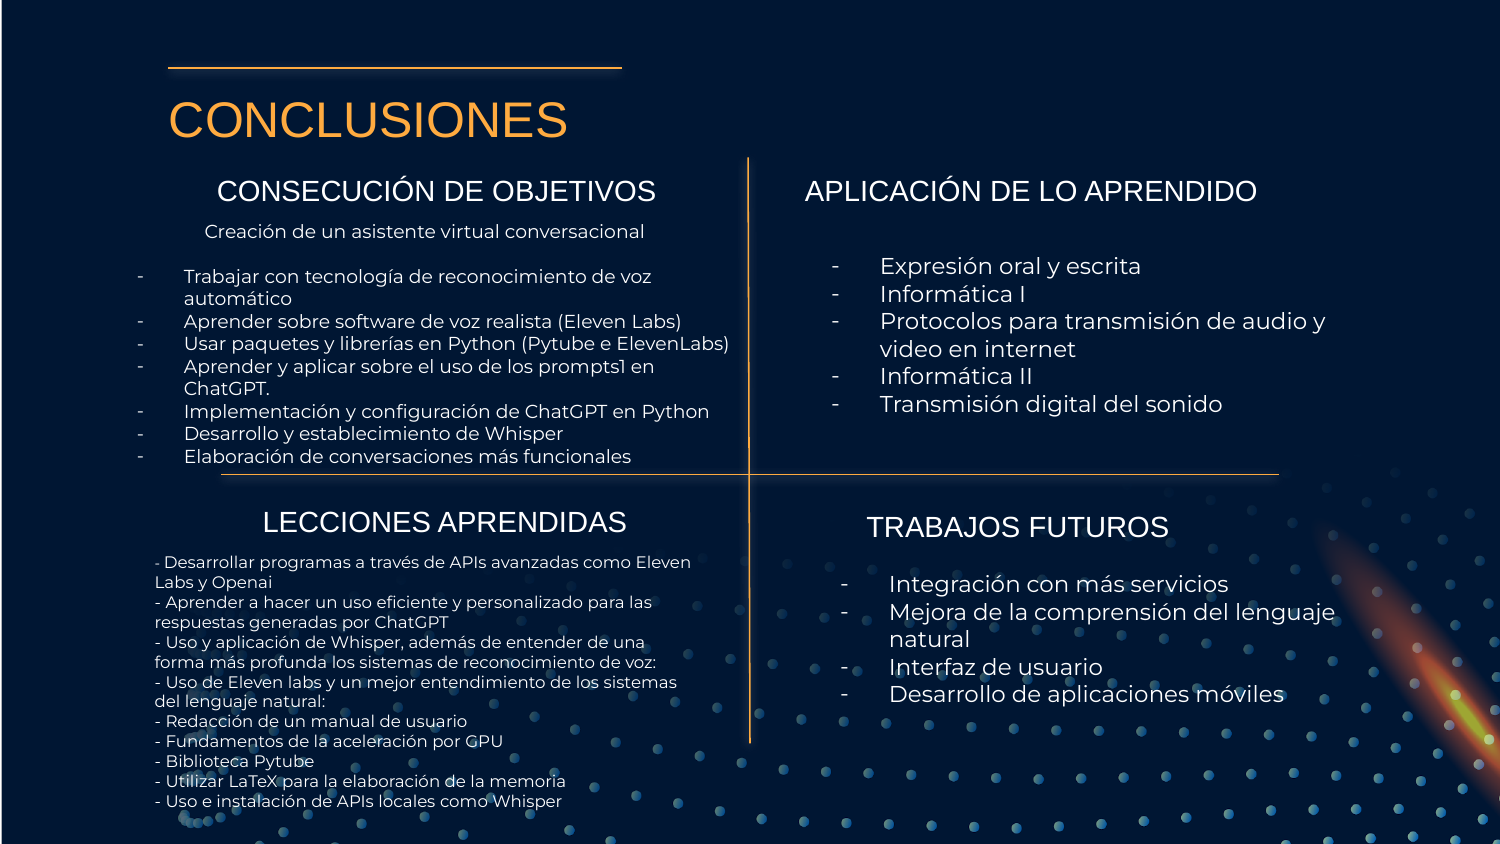

# CONCLUSIONES
CONSECUCIÓN DE OBJETIVOS
APLICACIÓN DE LO APRENDIDO
Creación de un asistente virtual conversacional

Trabajar con tecnología de reconocimiento de voz automático
Aprender sobre software de voz realista (Eleven Labs)
Usar paquetes y librerías en Python (Pytube e ElevenLabs)
Aprender y aplicar sobre el uso de los prompts1 en ChatGPT.
Implementación y configuración de ChatGPT en Python
Desarrollo y establecimiento de Whisper
Elaboración de conversaciones más funcionales
Expresión oral y escrita
Informática I
Protocolos para transmisión de audio y video en internet
Informática II
Transmisión digital del sonido
LECCIONES APRENDIDAS
TRABAJOS FUTUROS
- Desarrollar programas a través de APIs avanzadas como Eleven Labs y Openai
- Aprender a hacer un uso eficiente y personalizado para las respuestas generadas por ChatGPT
- Uso y aplicación de Whisper, además de entender de una forma más profunda los sistemas de reconocimiento de voz:
- Uso de Eleven labs y un mejor entendimiento de los sistemas del lenguaje natural:
- Redacción de un manual de usuario
- Fundamentos de la aceleración por GPU
- Biblioteca Pytube
- Utilizar LaTeX para la elaboración de la memoria
- Uso e instalación de APIs locales como Whisper
Integración con más servicios
Mejora de la comprensión del lenguaje natural
Interfaz de usuario
Desarrollo de aplicaciones móviles